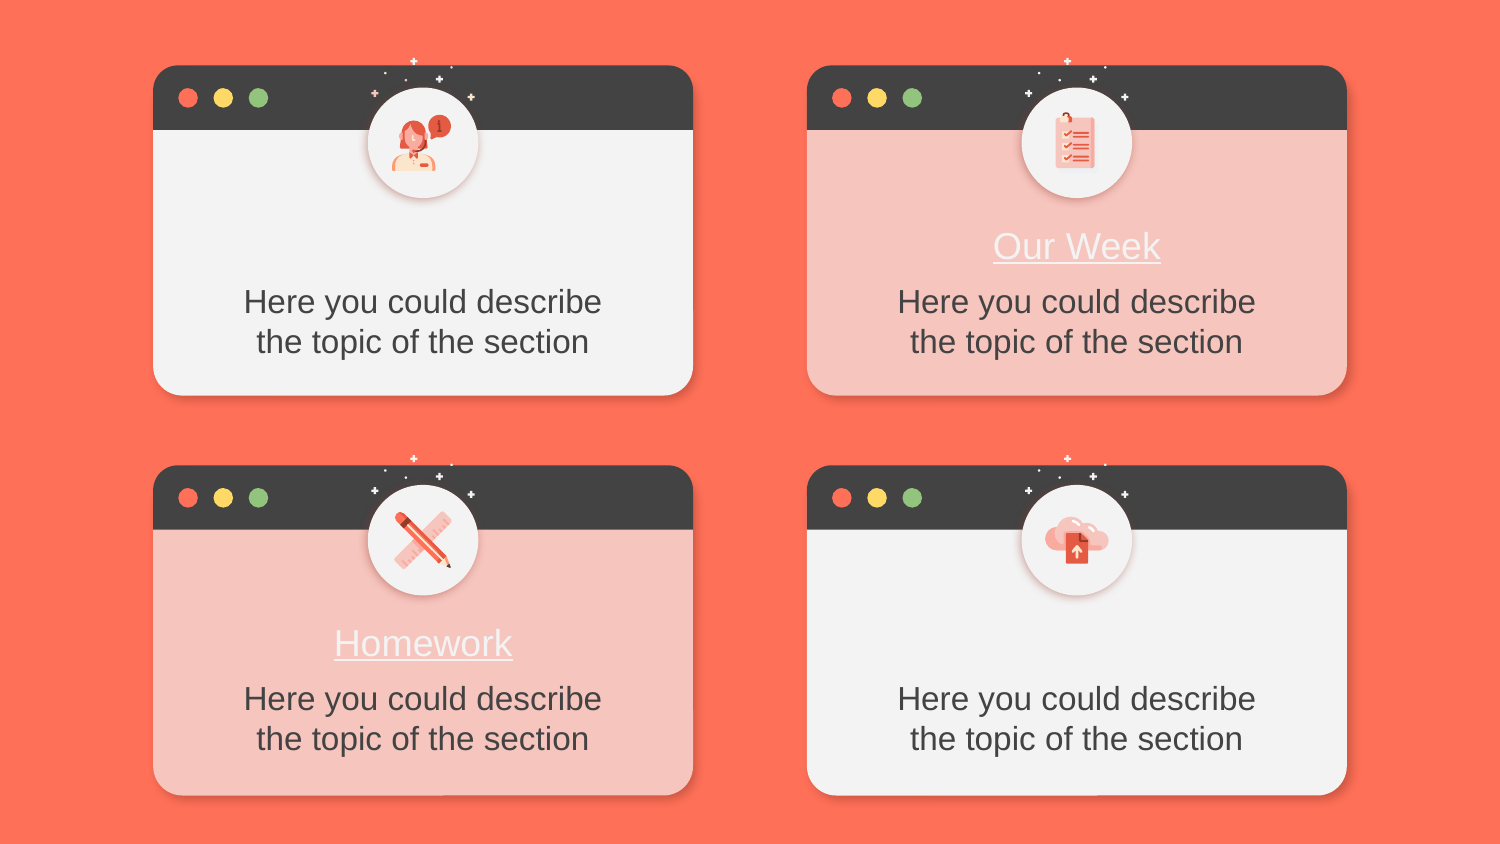

Contact Me
Our Week
Here you could describe the topic of the section
Here you could describe the topic of the section

Homework
Upload
Here you could describe the topic of the section
Here you could describe the topic of the section